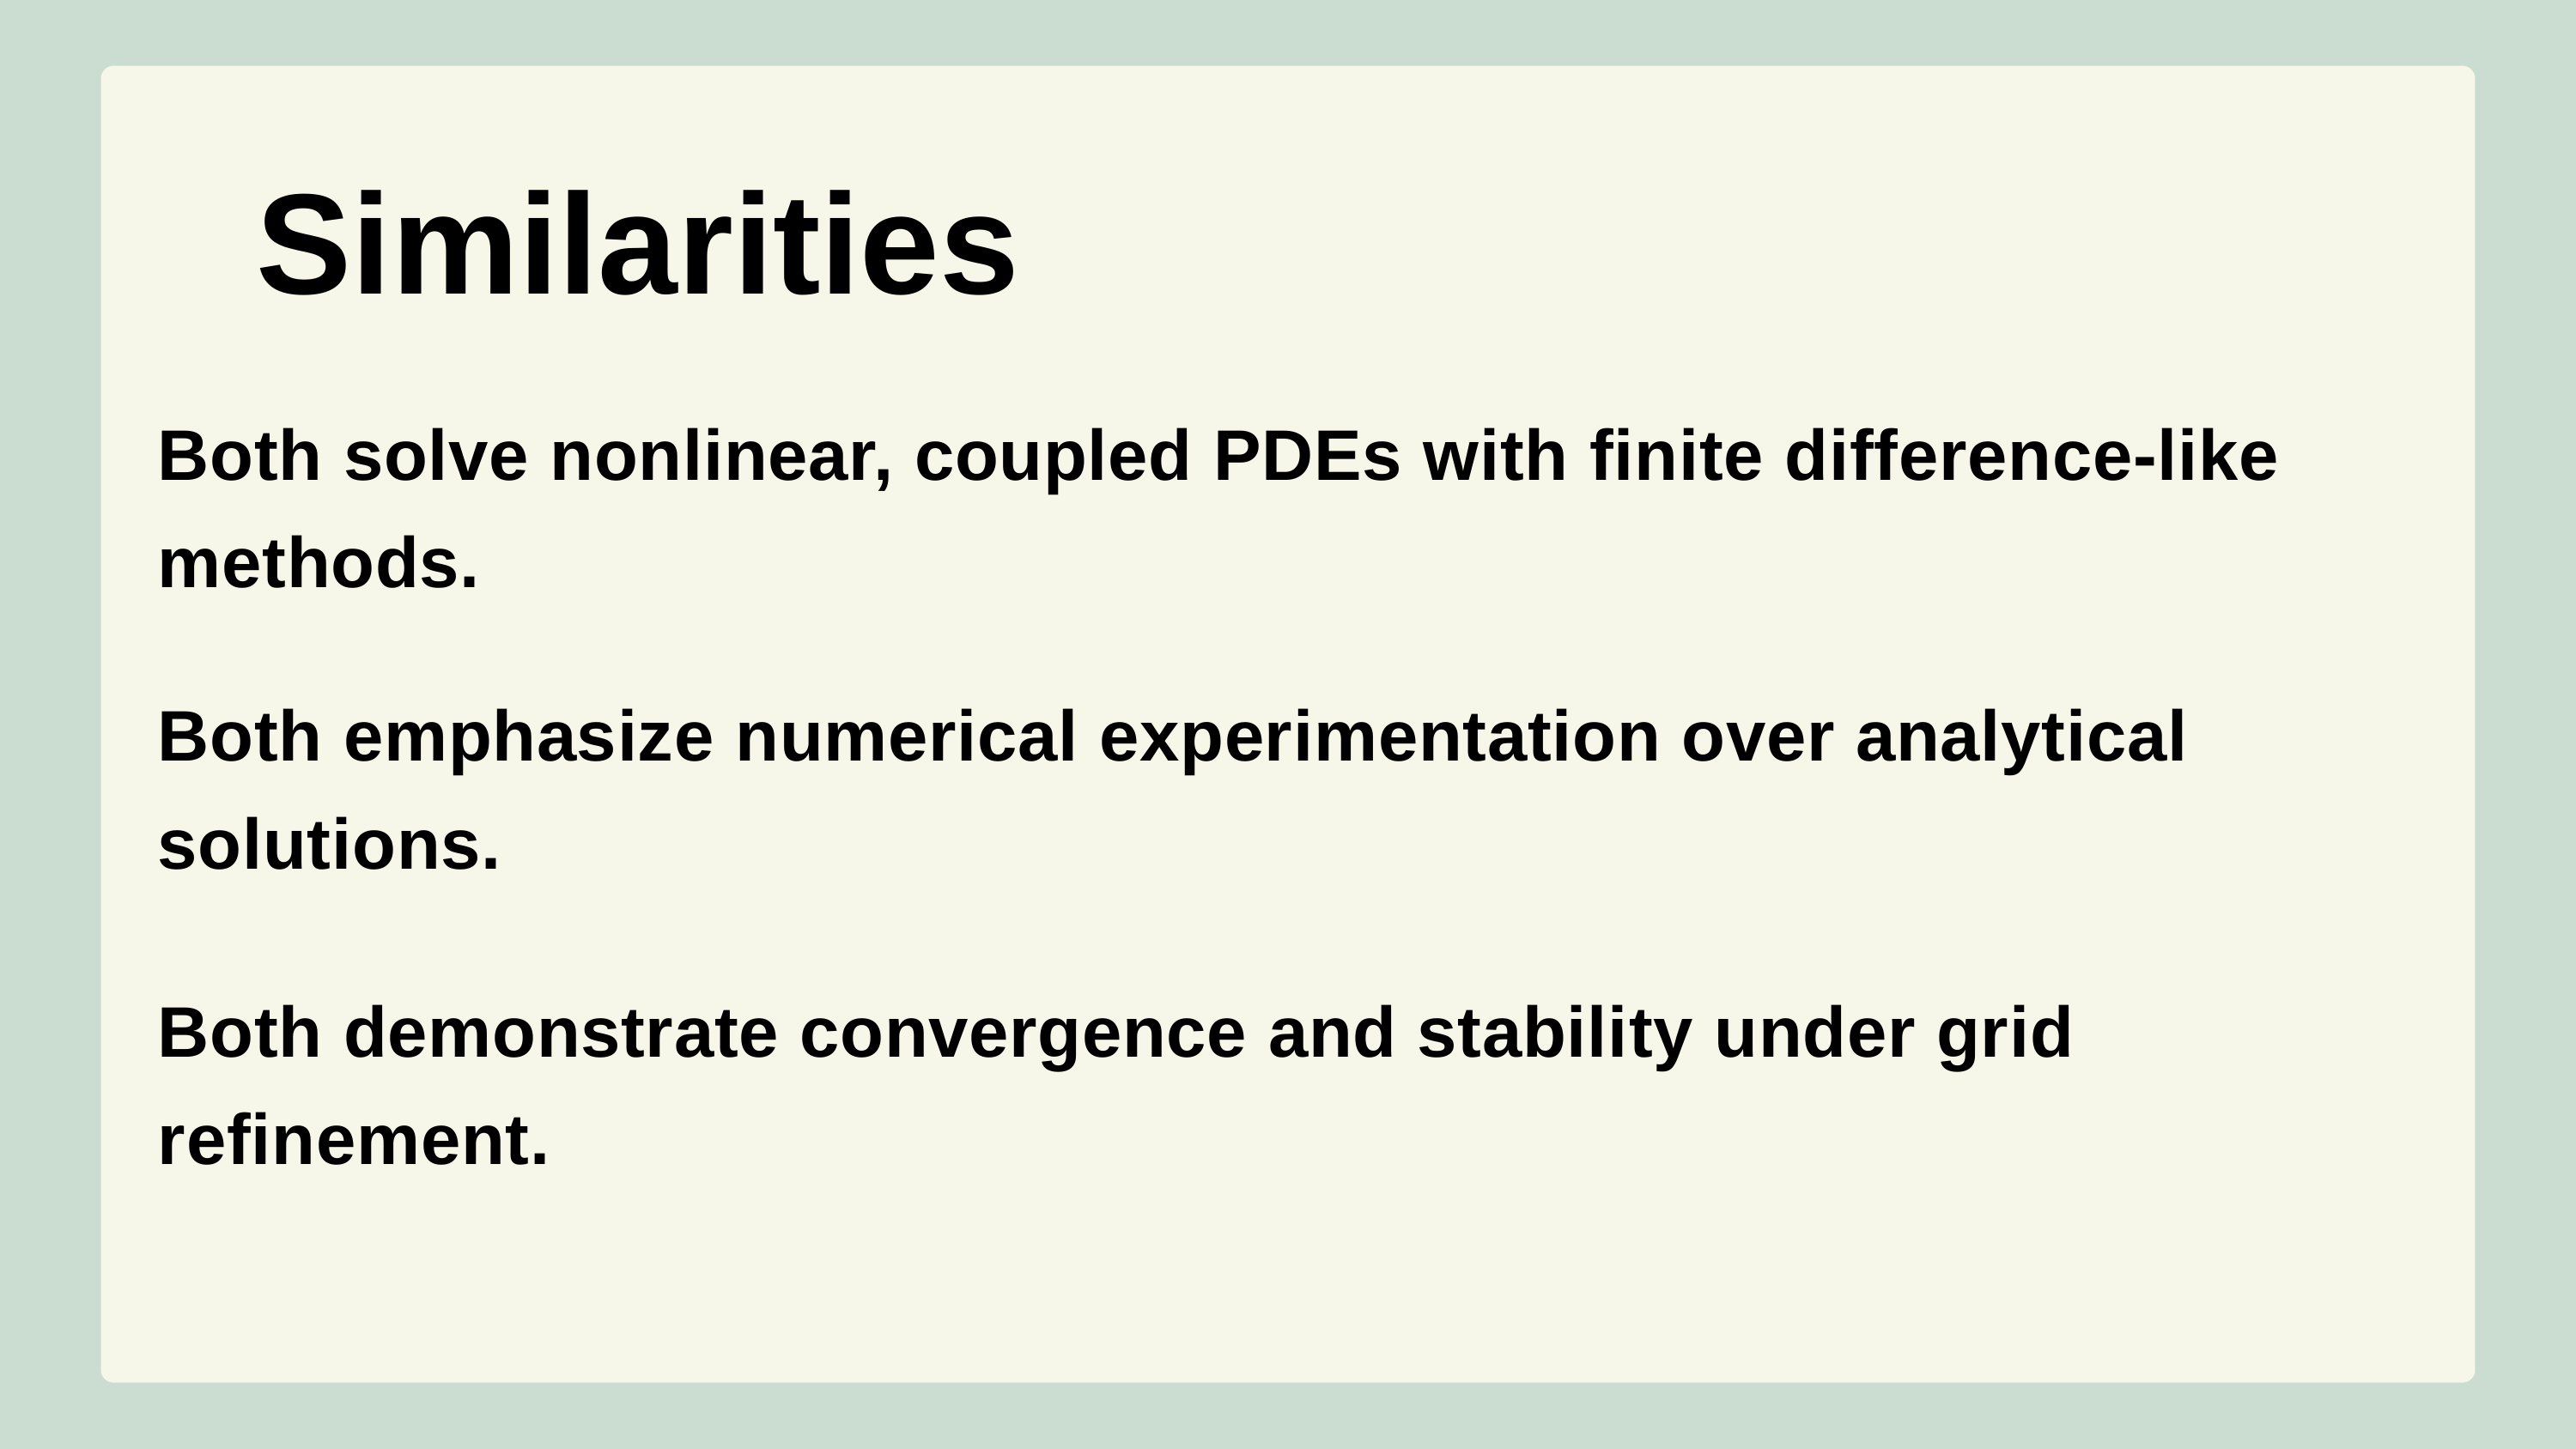

Similarities
Both solve nonlinear, coupled PDEs with finite difference-like methods.
Both emphasize numerical experimentation over analytical solutions.
Both demonstrate convergence and stability under grid refinement.